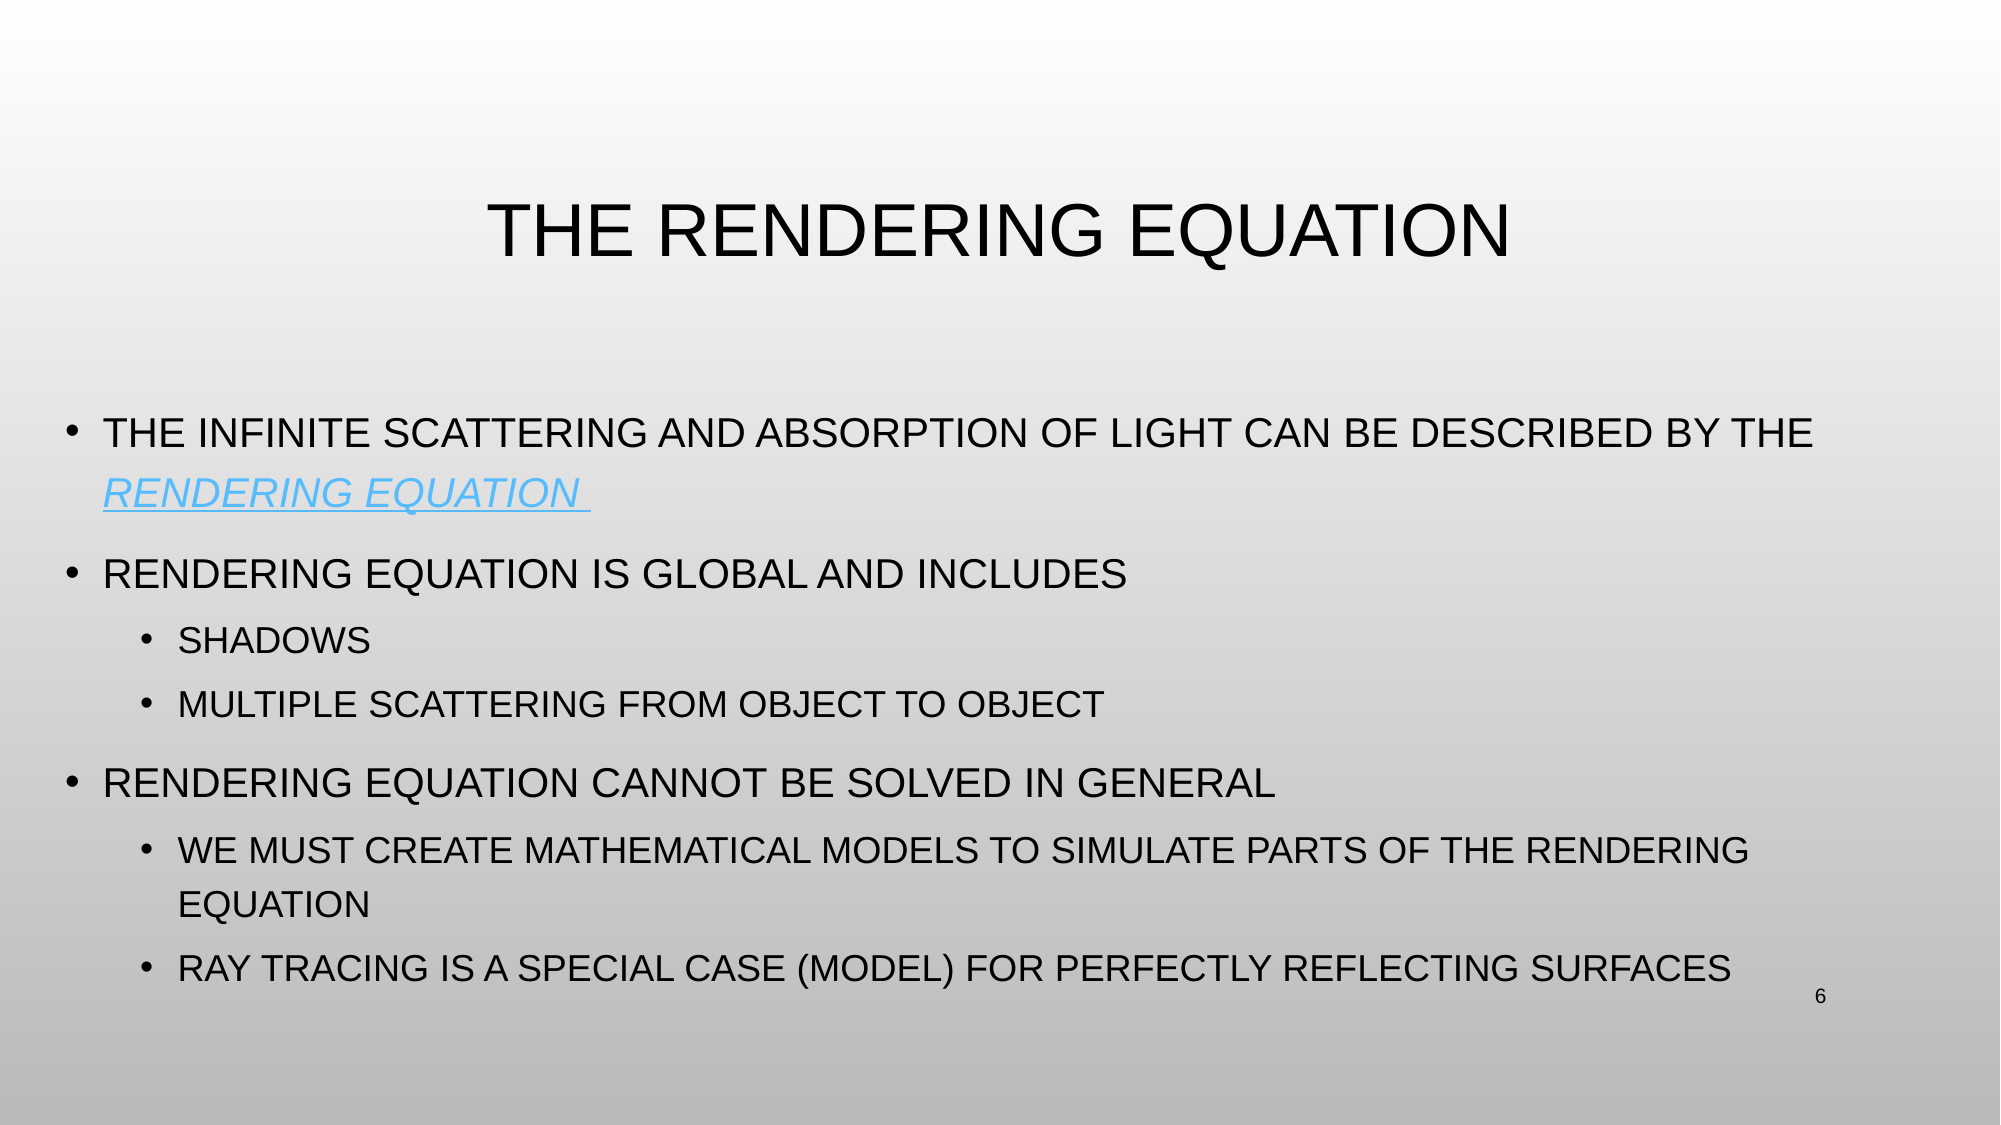

# The Rendering Equation
The infinite scattering and absorption of light can be described by the rendering equation
Rendering equation is global and includes
Shadows
Multiple scattering from object to object
Rendering Equation cannot be solved in general
We must create mathematical models to simulate parts of the rendering equation
Ray tracing is a special case (Model) for perfectly reflecting surfaces
6